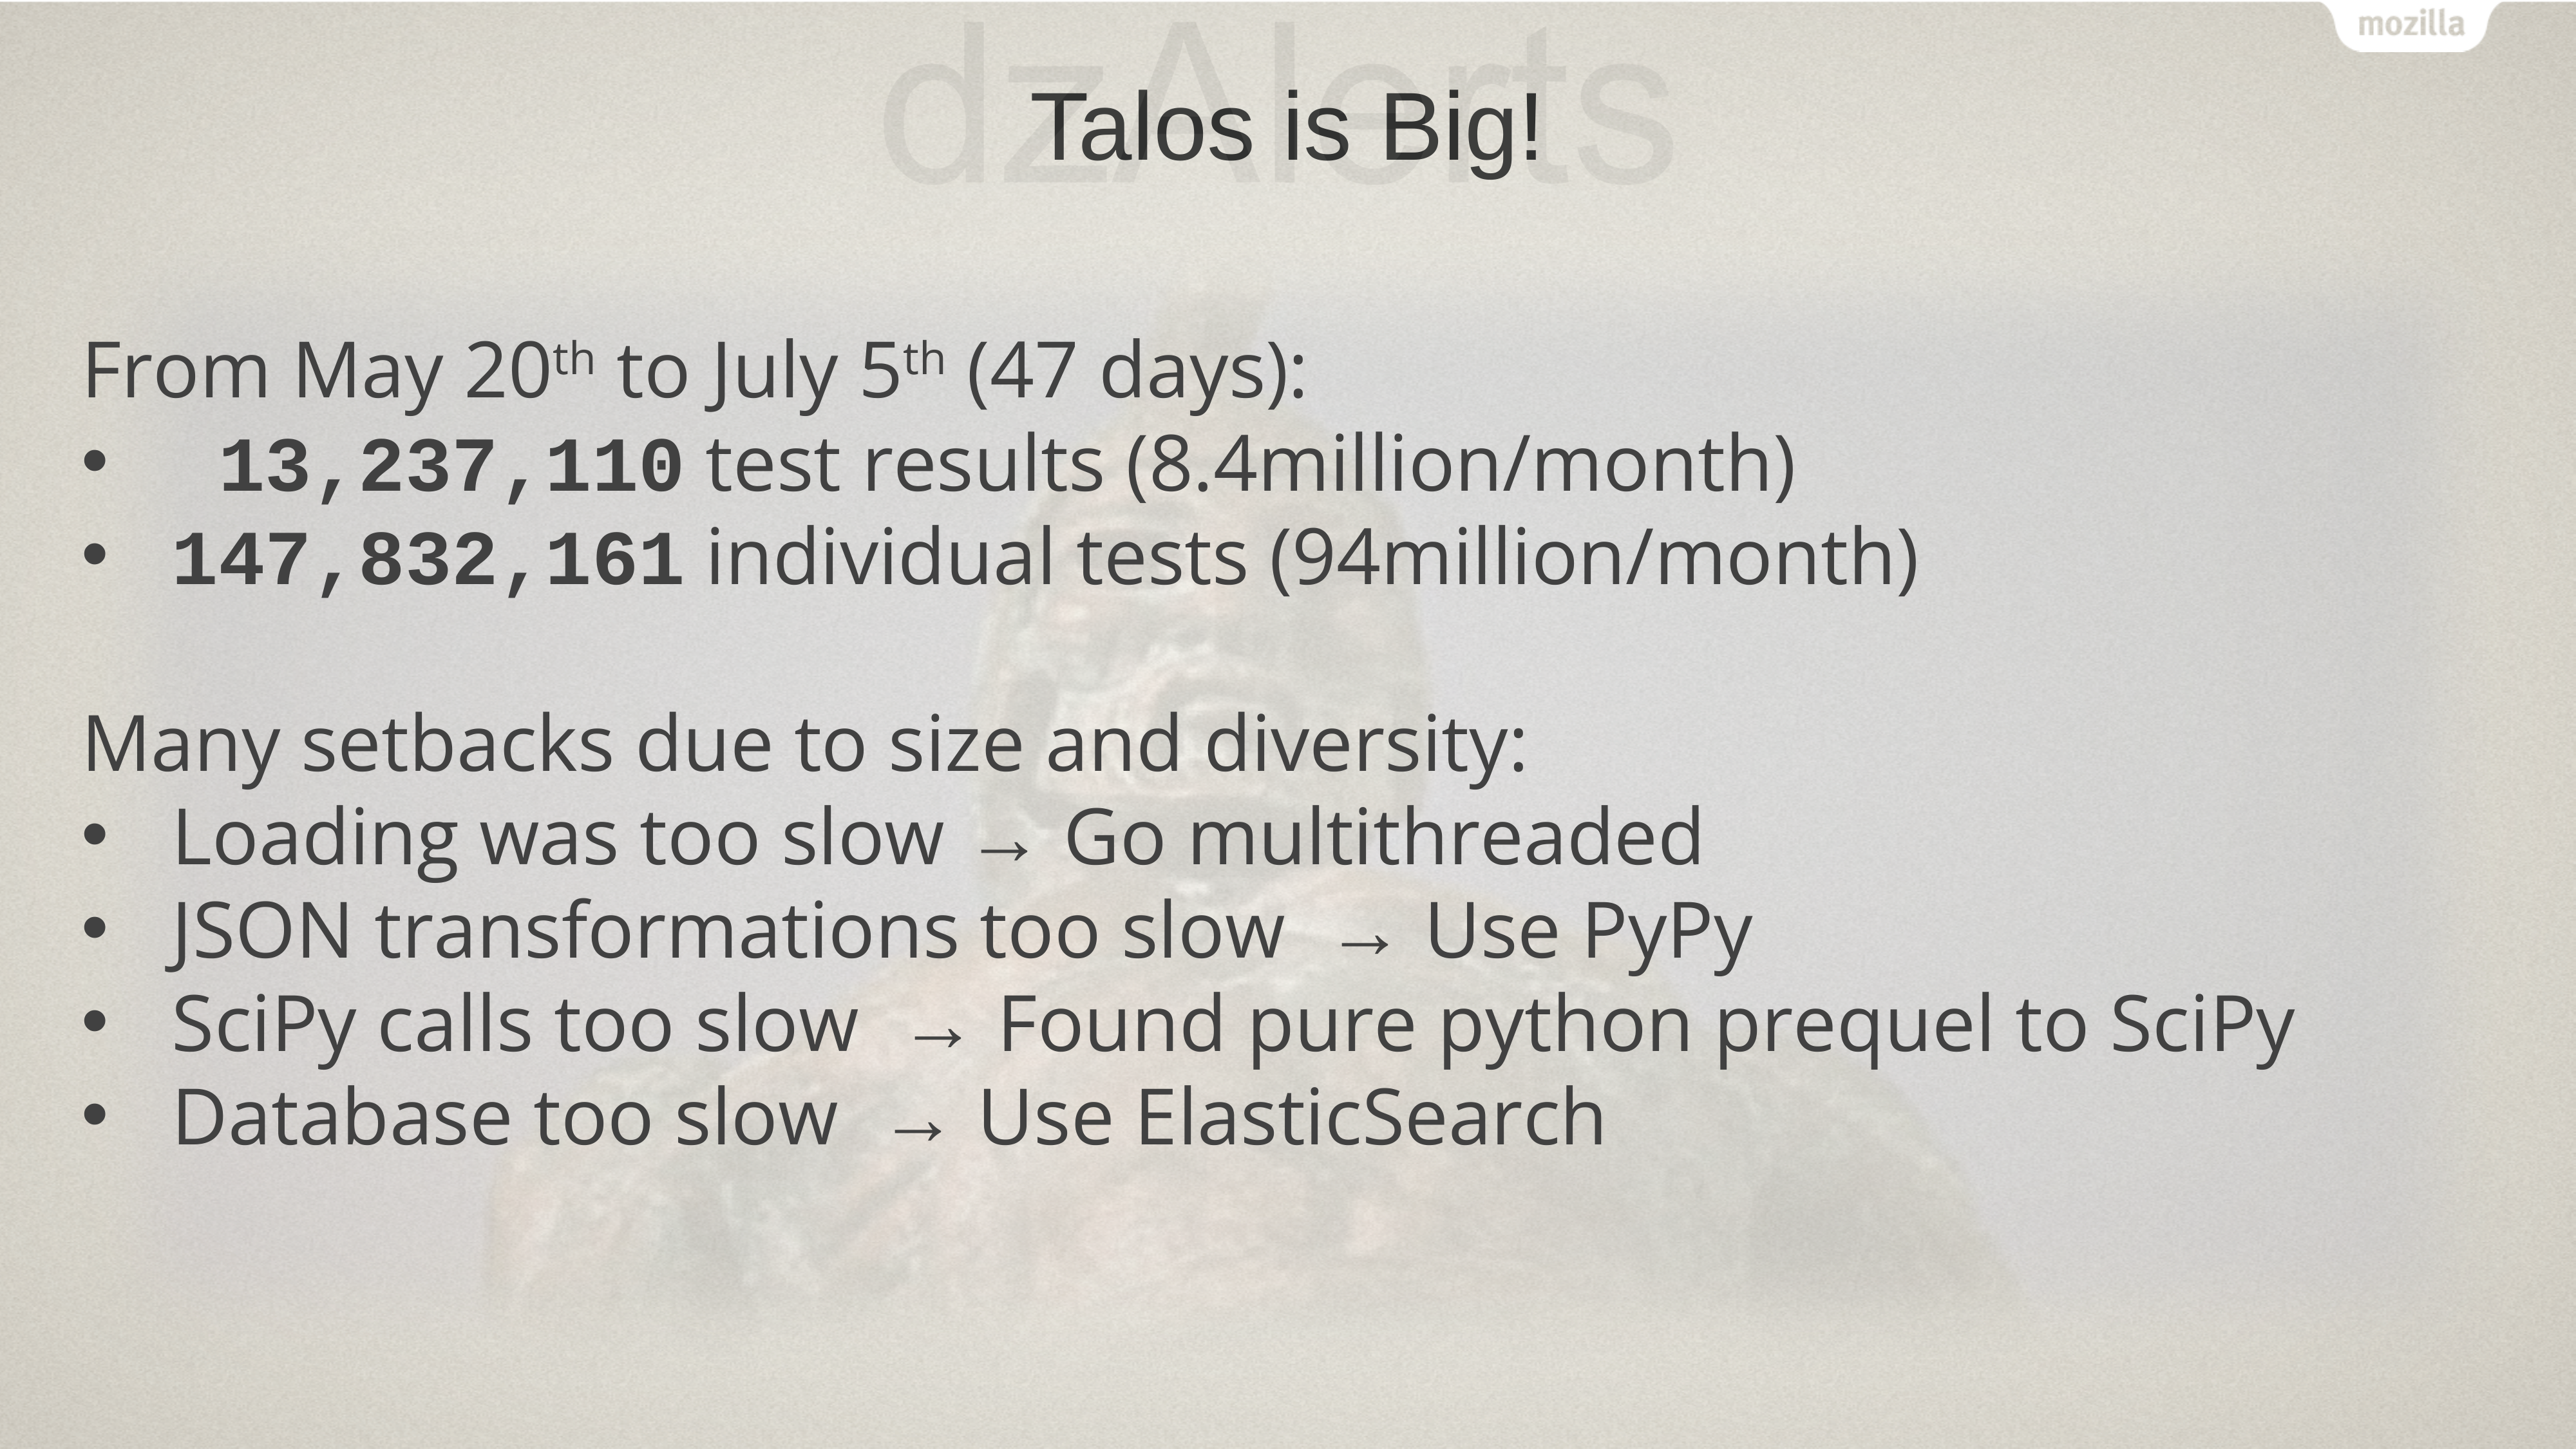

# Talos is Big!

From May 20th to July 5th (47 days):
 13,237,110 test results (8.4million/month)
147,832,161 individual tests (94million/month)

Many setbacks due to size and diversity:
Loading was too slow → Go multithreaded
JSON transformations too slow  → Use PyPy
SciPy calls too slow  → Found pure python prequel to SciPy
Database too slow  → Use ElasticSearch